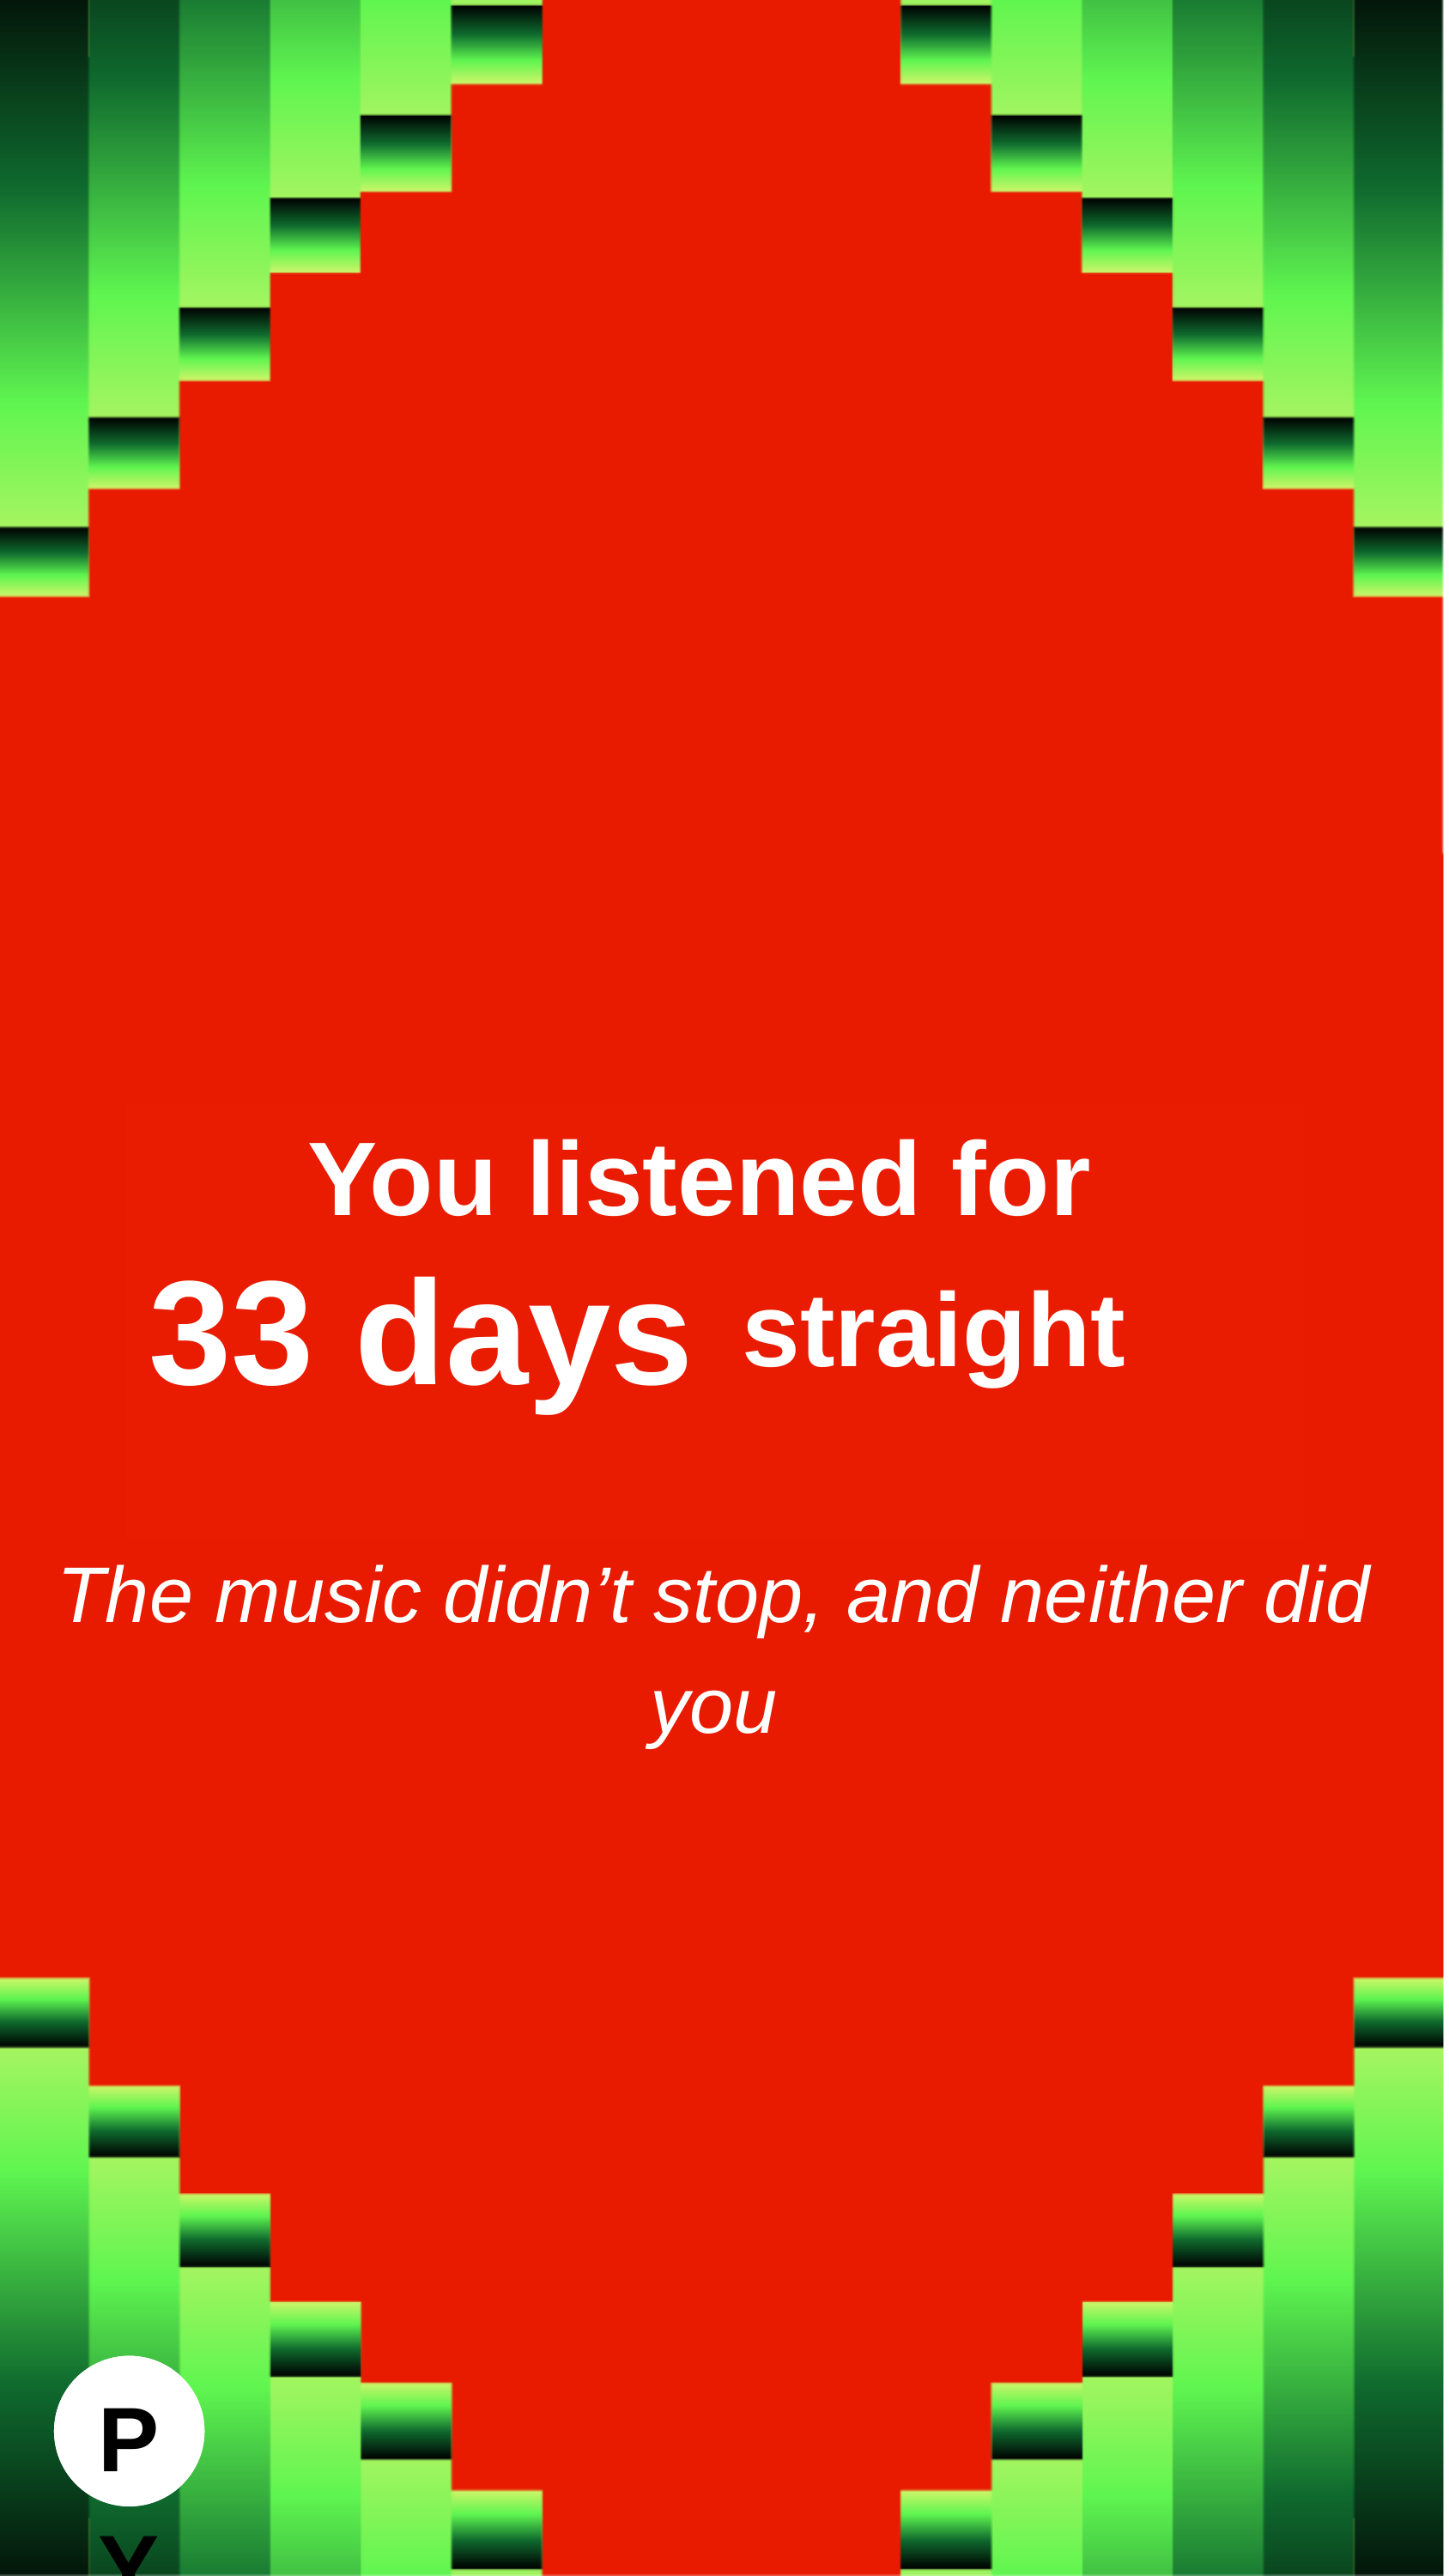

You listened for
33 days
straight
The music didn’t stop, and neither did you

PY